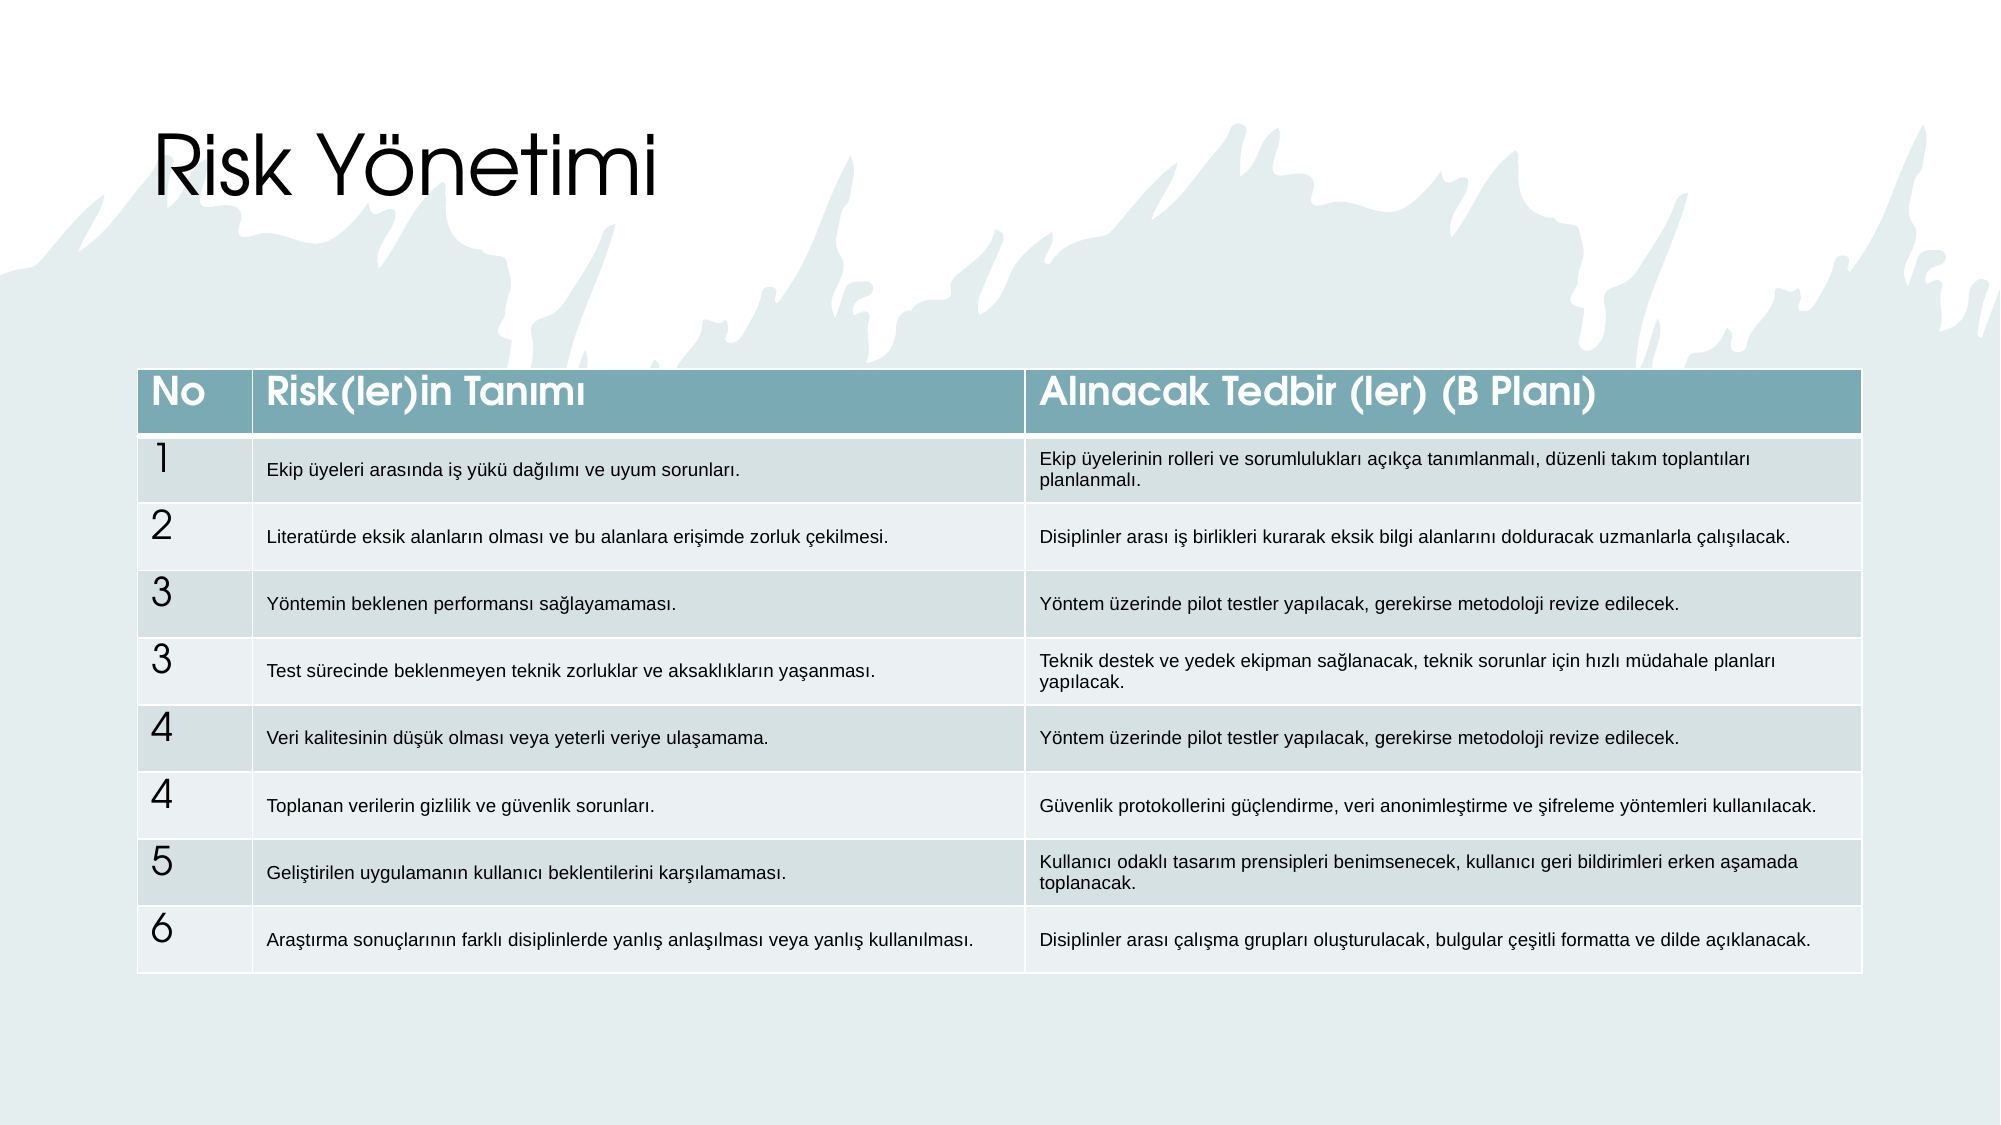

# Risk Yönetimi

| No | Risk(ler)in Tanımı | Alınacak Tedbir (ler) (B Planı) |
| --- | --- | --- |
| 1 | Ekip üyeleri arasında iş yükü dağılımı ve uyum sorunları. | Ekip üyelerinin rolleri ve sorumlulukları açıkça tanımlanmalı, düzenli takım toplantıları planlanmalı. |
| 2 | Literatürde eksik alanların olması ve bu alanlara erişimde zorluk çekilmesi. | Disiplinler arası iş birlikleri kurarak eksik bilgi alanlarını dolduracak uzmanlarla çalışılacak. |
| 3 | Yöntemin beklenen performansı sağlayamaması. | Yöntem üzerinde pilot testler yapılacak, gerekirse metodoloji revize edilecek. |
| 3 | Test sürecinde beklenmeyen teknik zorluklar ve aksaklıkların yaşanması. | Teknik destek ve yedek ekipman sağlanacak, teknik sorunlar için hızlı müdahale planları yapılacak. |
| 4 | Veri kalitesinin düşük olması veya yeterli veriye ulaşamama. | Yöntem üzerinde pilot testler yapılacak, gerekirse metodoloji revize edilecek. |
| 4 | Toplanan verilerin gizlilik ve güvenlik sorunları. | Güvenlik protokollerini güçlendirme, veri anonimleştirme ve şifreleme yöntemleri kullanılacak. |
| 5 | Geliştirilen uygulamanın kullanıcı beklentilerini karşılamaması. | Kullanıcı odaklı tasarım prensipleri benimsenecek, kullanıcı geri bildirimleri erken aşamada toplanacak. |
| 6 | Araştırma sonuçlarının farklı disiplinlerde yanlış anlaşılması veya yanlış kullanılması. | Disiplinler arası çalışma grupları oluşturulacak, bulgular çeşitli formatta ve dilde açıklanacak. |